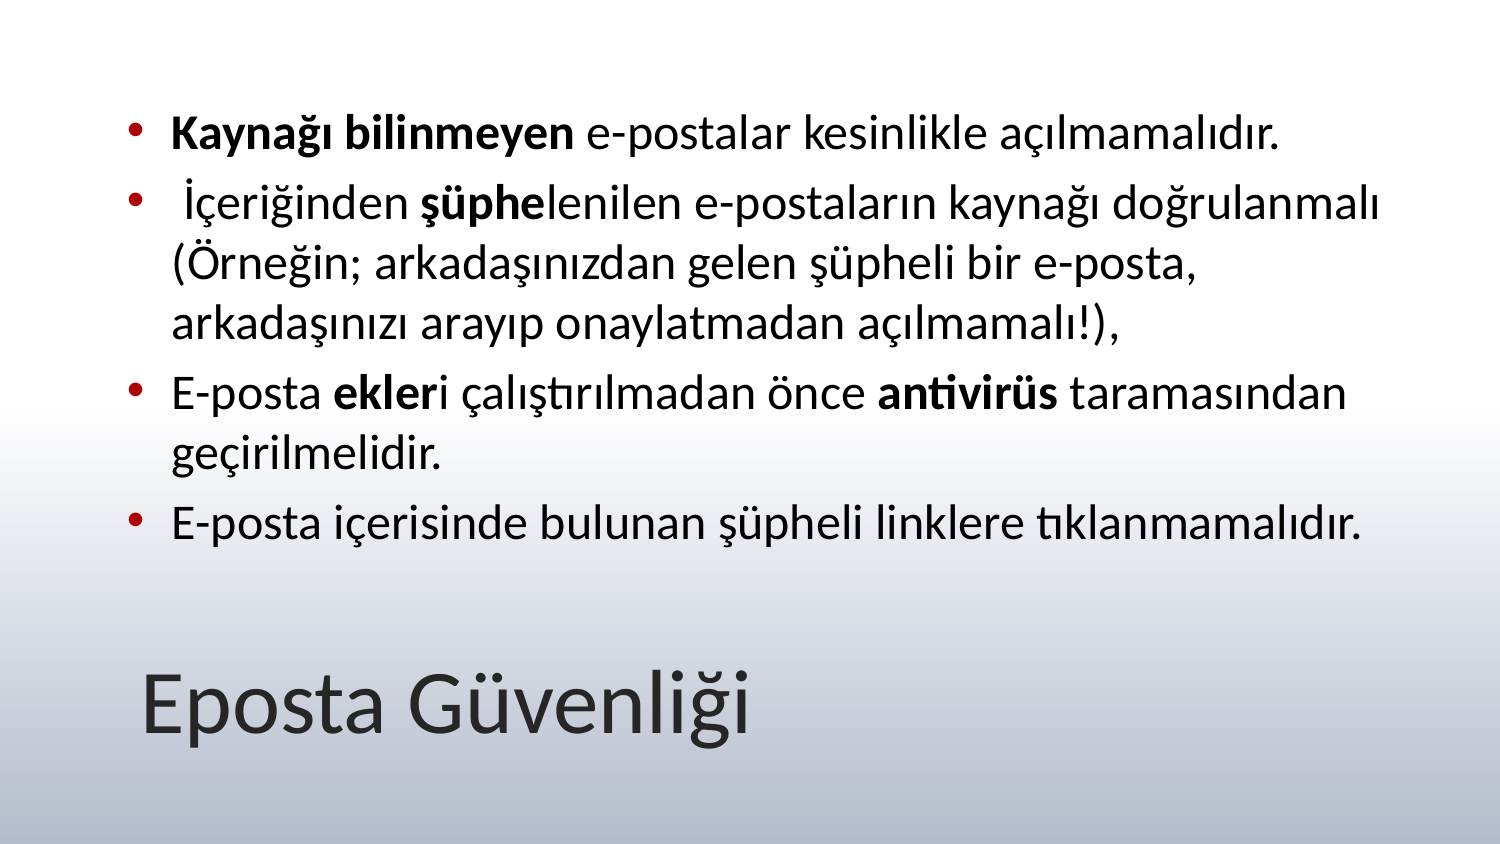

Kaynağı bilinmeyen e-postalar kesinlikle açılmamalıdır.
 İçeriğinden şüphelenilen e-postaların kaynağı doğrulanmalı (Örneğin; arkadaşınızdan gelen şüpheli bir e-posta, arkadaşınızı arayıp onaylatmadan açılmamalı!),
E-posta ekleri çalıştırılmadan önce antivirüs taramasından geçirilmelidir.
E-posta içerisinde bulunan şüpheli linklere tıklanmamalıdır.

# Eposta Güvenliği